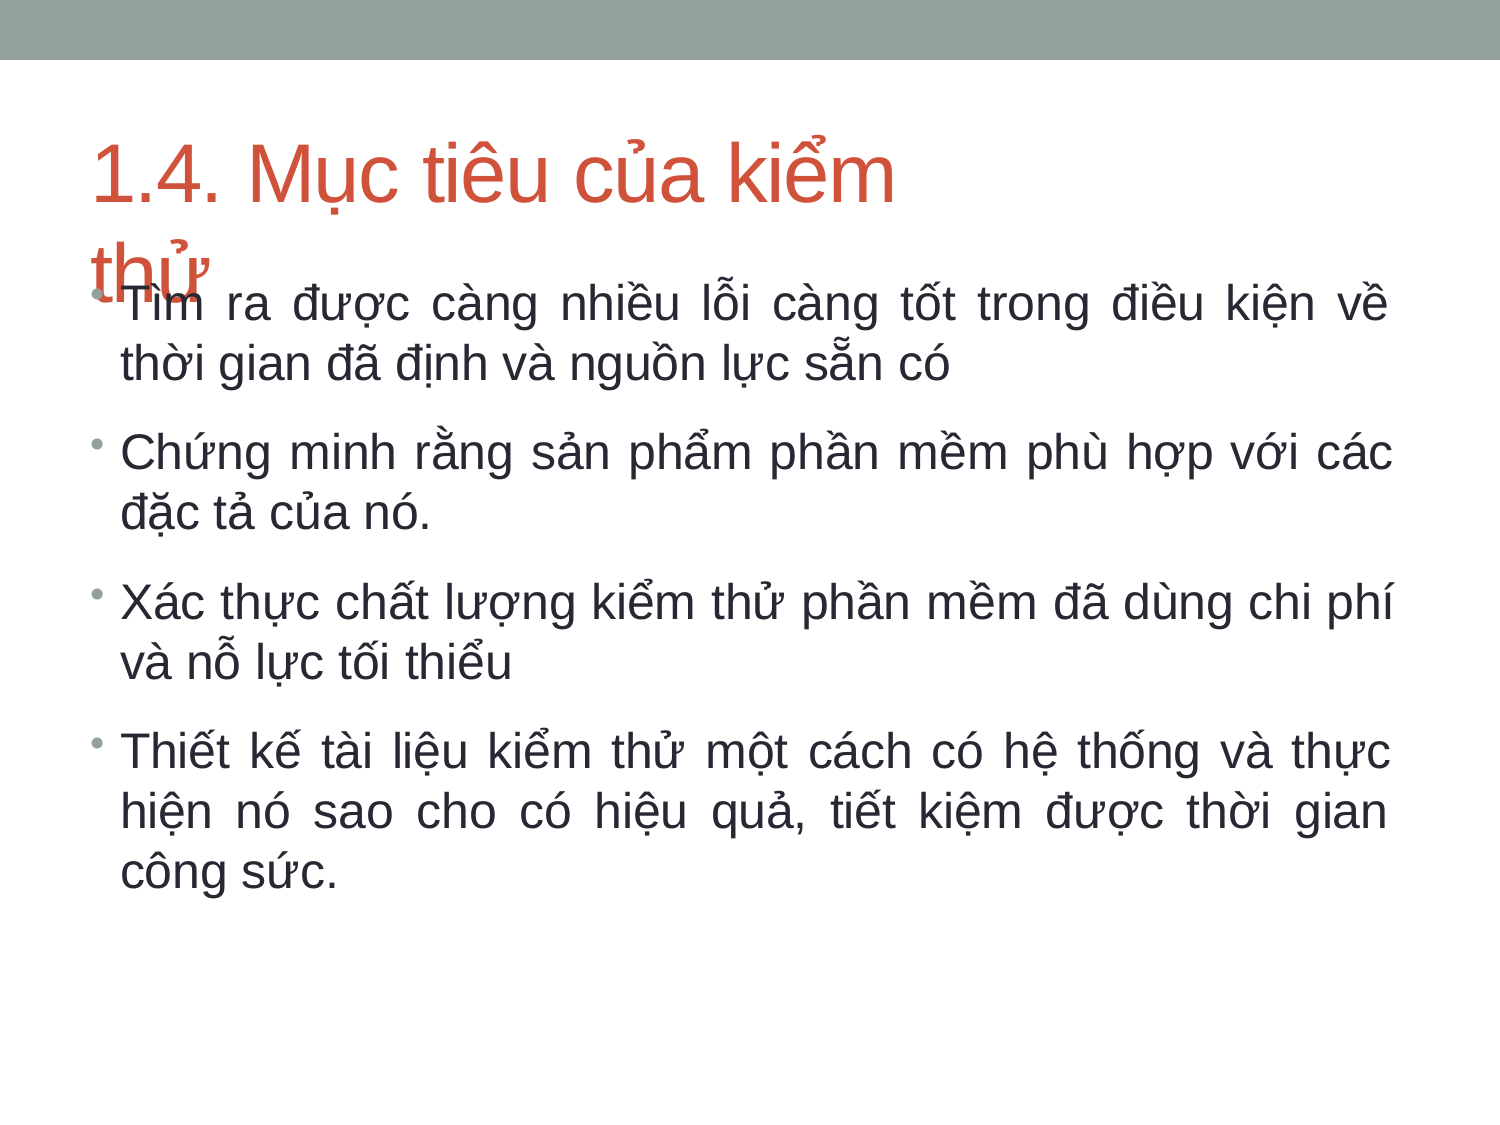

# 1.4. Mục tiêu của kiểm thử
Tìm ra được càng nhiều lỗi càng tốt trong điều kiện về  thời gian đã định và nguồn lực sẵn có
Chứng minh rằng sản phẩm phần mềm phù hợp với các  đặc tả của nó.
Xác thực chất lượng kiểm thử phần mềm đã dùng chi phí  và nỗ lực tối thiểu
Thiết kế tài liệu kiểm thử một cách có hệ thống và thực  hiện nó sao cho có hiệu quả, tiết kiệm được thời gian  công sức.